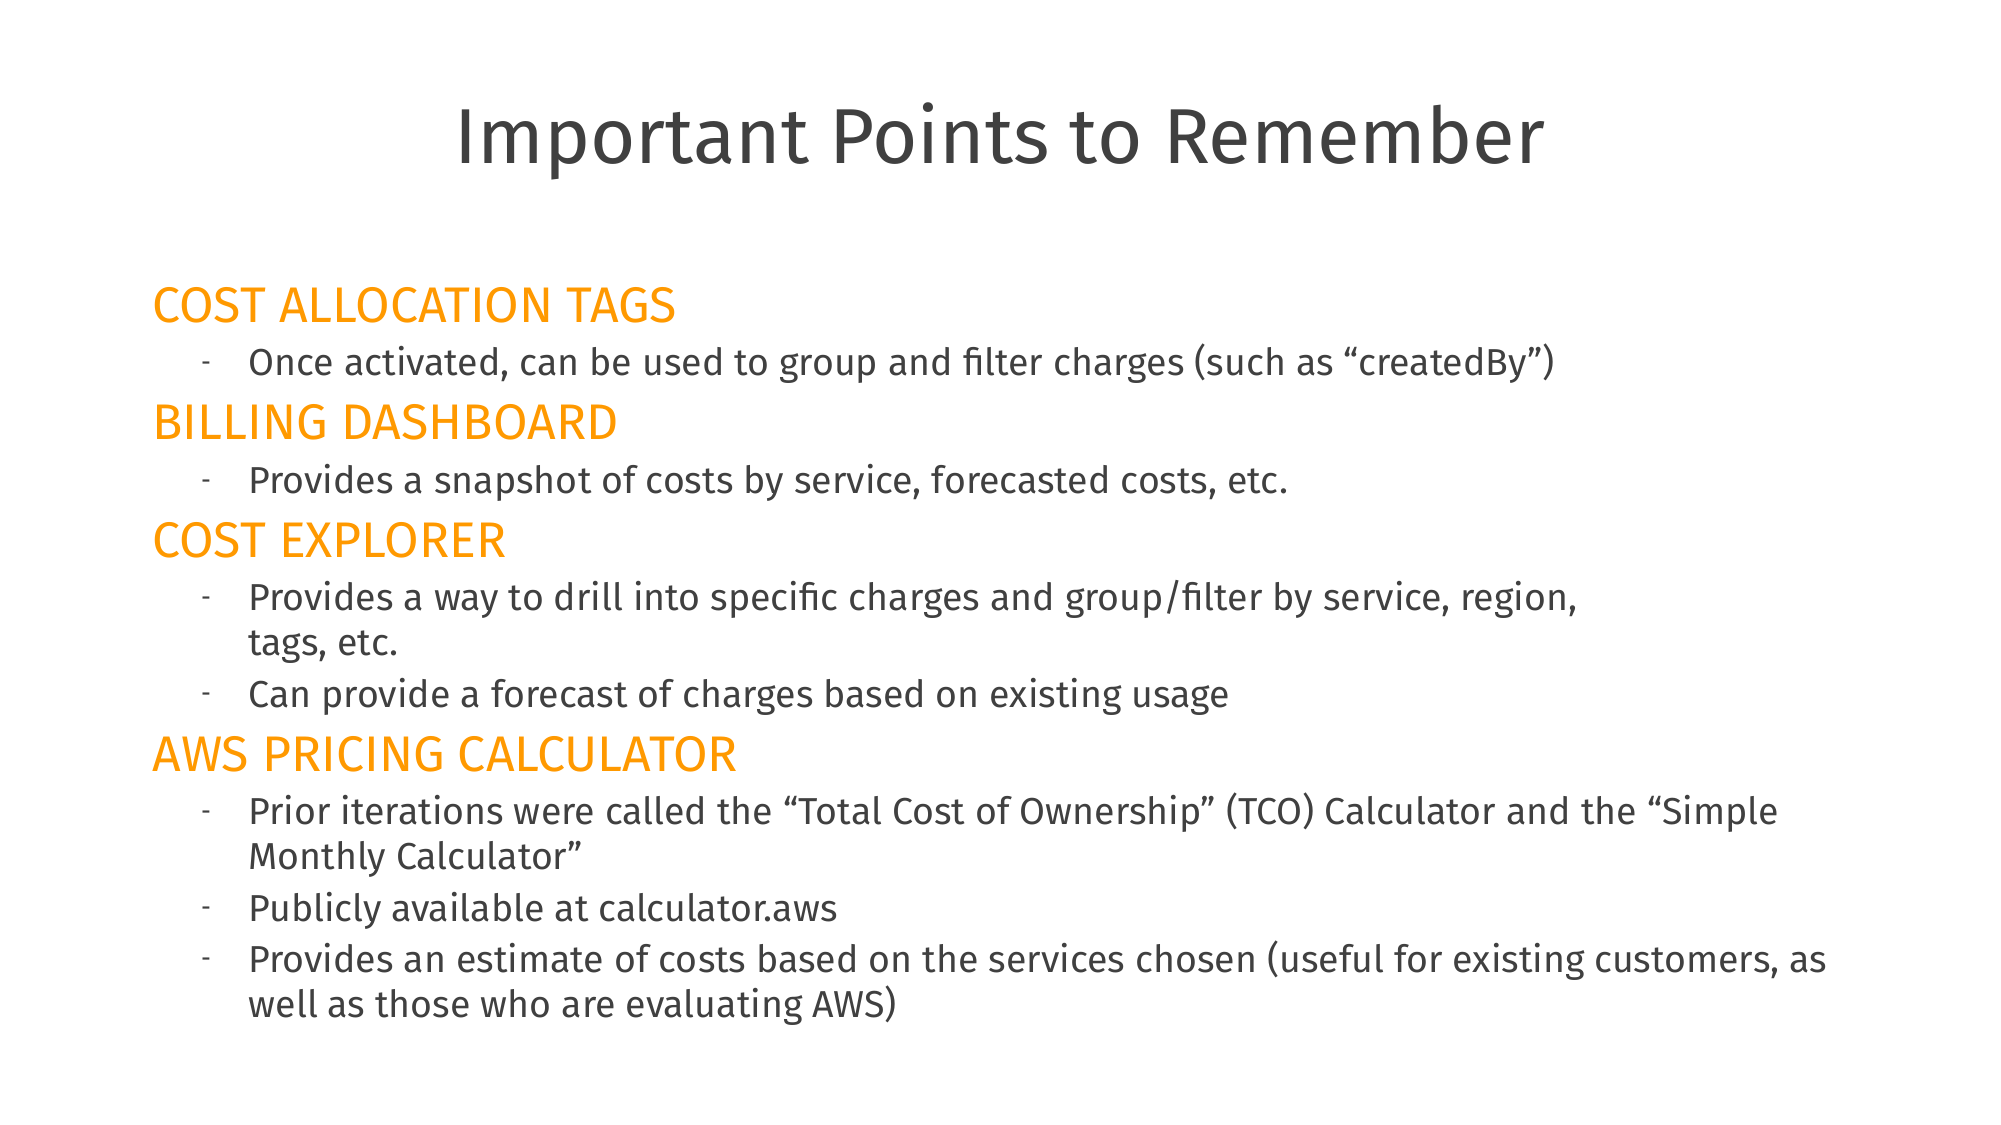

# Important Points to Remember
COST ALLOCATION TAGS
Once activated, can be used to group and filter charges (such as “createdBy”)
BILLING DASHBOARD
Provides a snapshot of costs by service, forecasted costs, etc.
COST EXPLORER
Provides a way to drill into specific charges and group/filter by service, region,
tags, etc.
Can provide a forecast of charges based on existing usage
AWS PRICING CALCULATOR
Prior iterations were called the “Total Cost of Ownership” (TCO) Calculator and the “Simple Monthly Calculator”
Publicly available at calculator.aws
Provides an estimate of costs based on the services chosen (useful for existing customers, as well as those who are evaluating AWS)